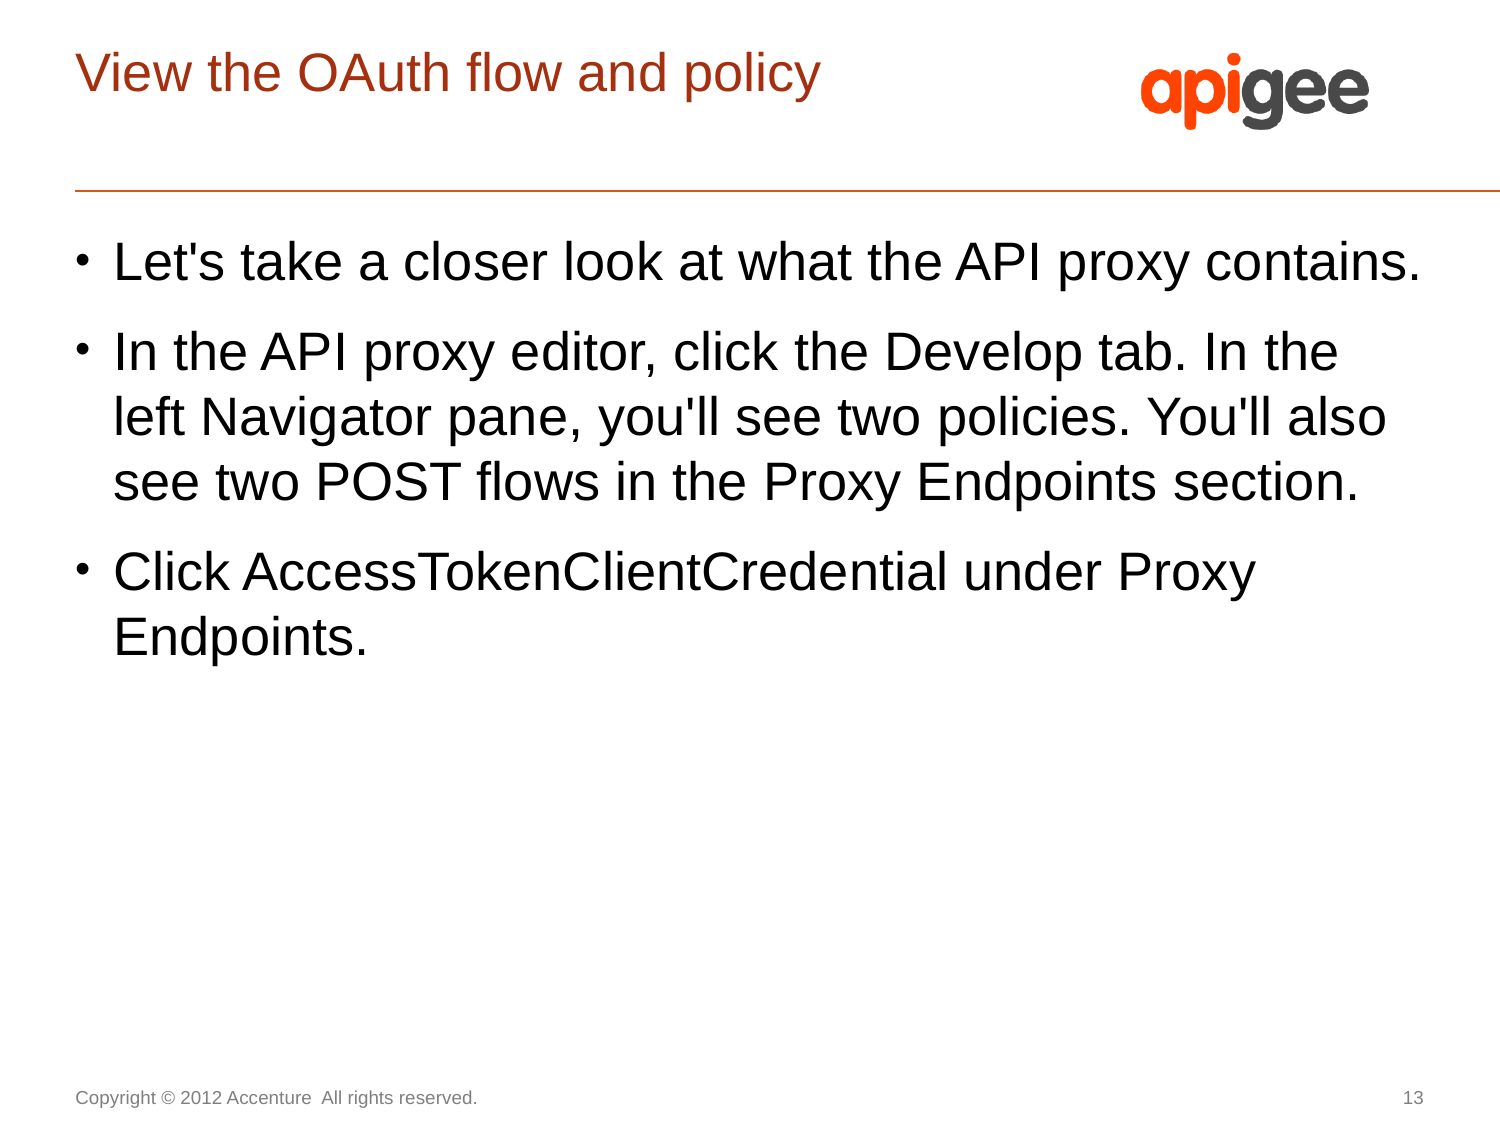

# View the OAuth flow and policy
Let's take a closer look at what the API proxy contains.
In the API proxy editor, click the Develop tab. In the left Navigator pane, you'll see two policies. You'll also see two POST flows in the Proxy Endpoints section.
Click AccessTokenClientCredential under Proxy Endpoints.